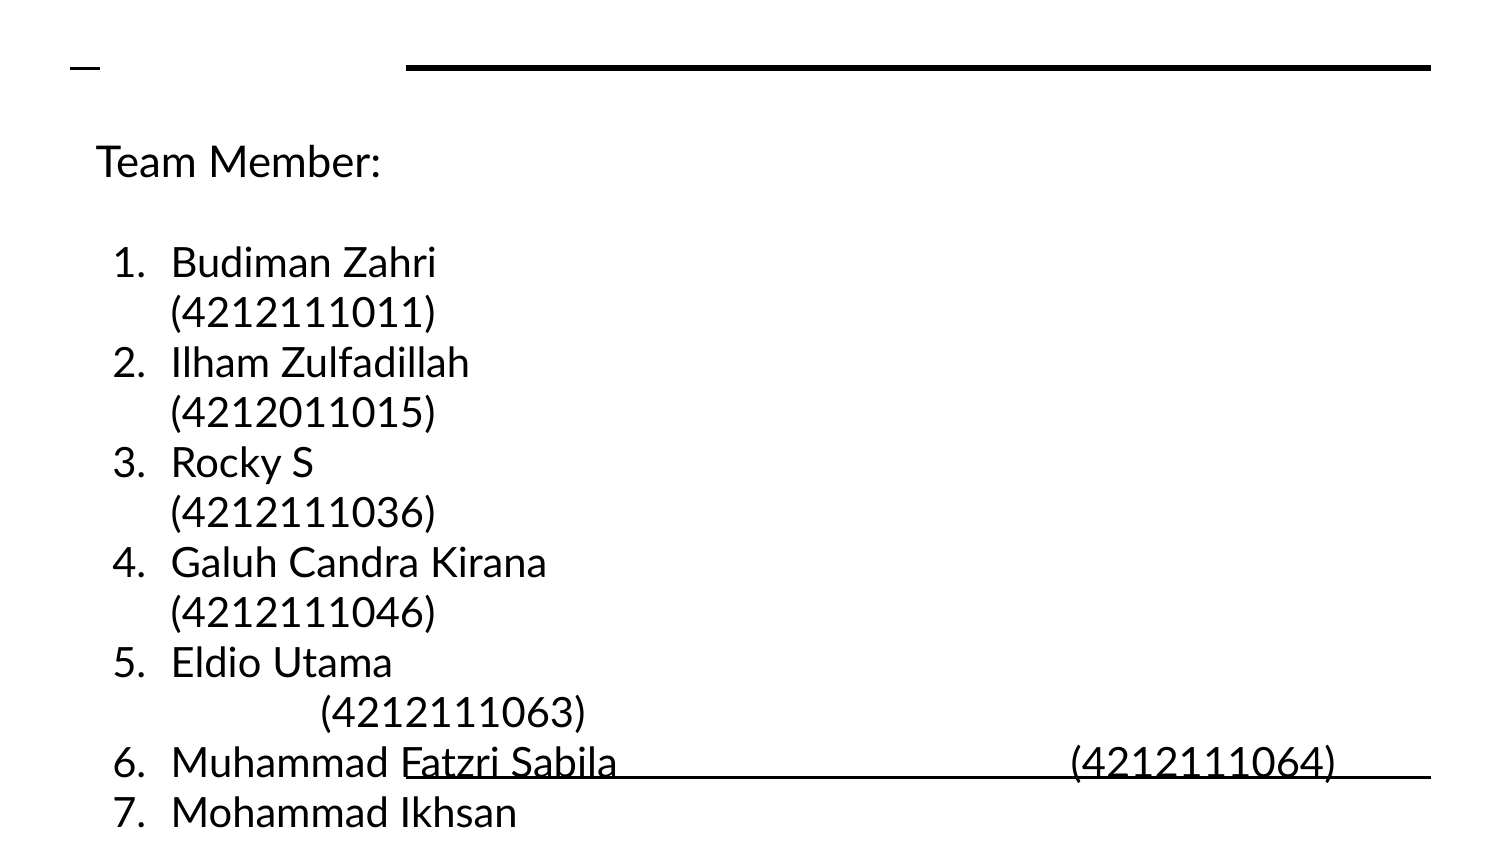

Team Member:

Budiman Zahri 							(4212111011)
Ilham Zulfadillah						(4212011015)
Rocky S           							(4212111036)
Galuh Candra Kirana					(4212111046)
Eldio Utama								(4212111063)
Muhammad Fatzri Sabila				(4212111064)
Mohammad Ikhsan						(4212131005)